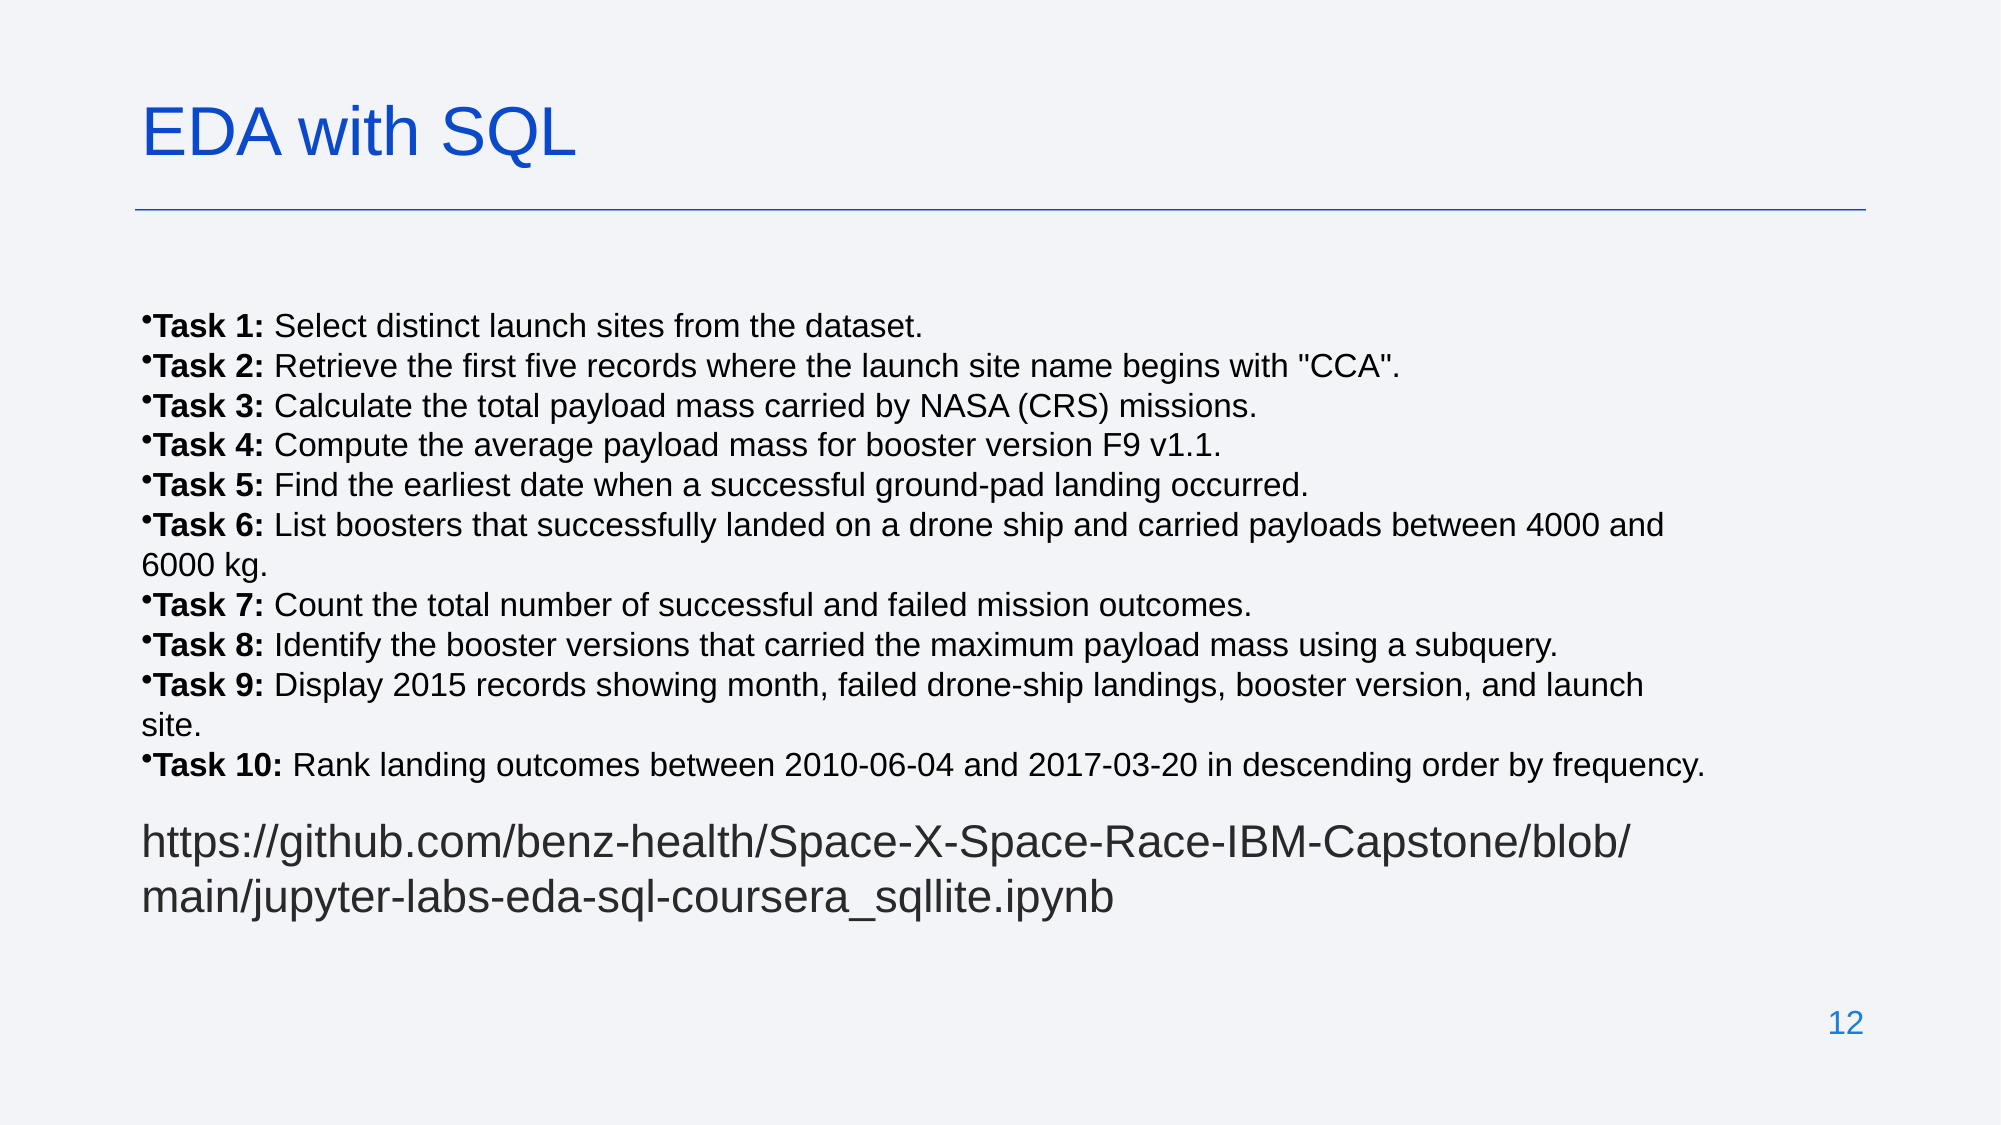

EDA with SQL
Task 1: Select distinct launch sites from the dataset.
Task 2: Retrieve the first five records where the launch site name begins with "CCA".
Task 3: Calculate the total payload mass carried by NASA (CRS) missions.
Task 4: Compute the average payload mass for booster version F9 v1.1.
Task 5: Find the earliest date when a successful ground-pad landing occurred.
Task 6: List boosters that successfully landed on a drone ship and carried payloads between 4000 and 6000 kg.
Task 7: Count the total number of successful and failed mission outcomes.
Task 8: Identify the booster versions that carried the maximum payload mass using a subquery.
Task 9: Display 2015 records showing month, failed drone-ship landings, booster version, and launch site.
Task 10: Rank landing outcomes between 2010-06-04 and 2017-03-20 in descending order by frequency.
https://github.com/benz-health/Space-X-Space-Race-IBM-Capstone/blob/main/jupyter-labs-eda-sql-coursera_sqllite.ipynb

12